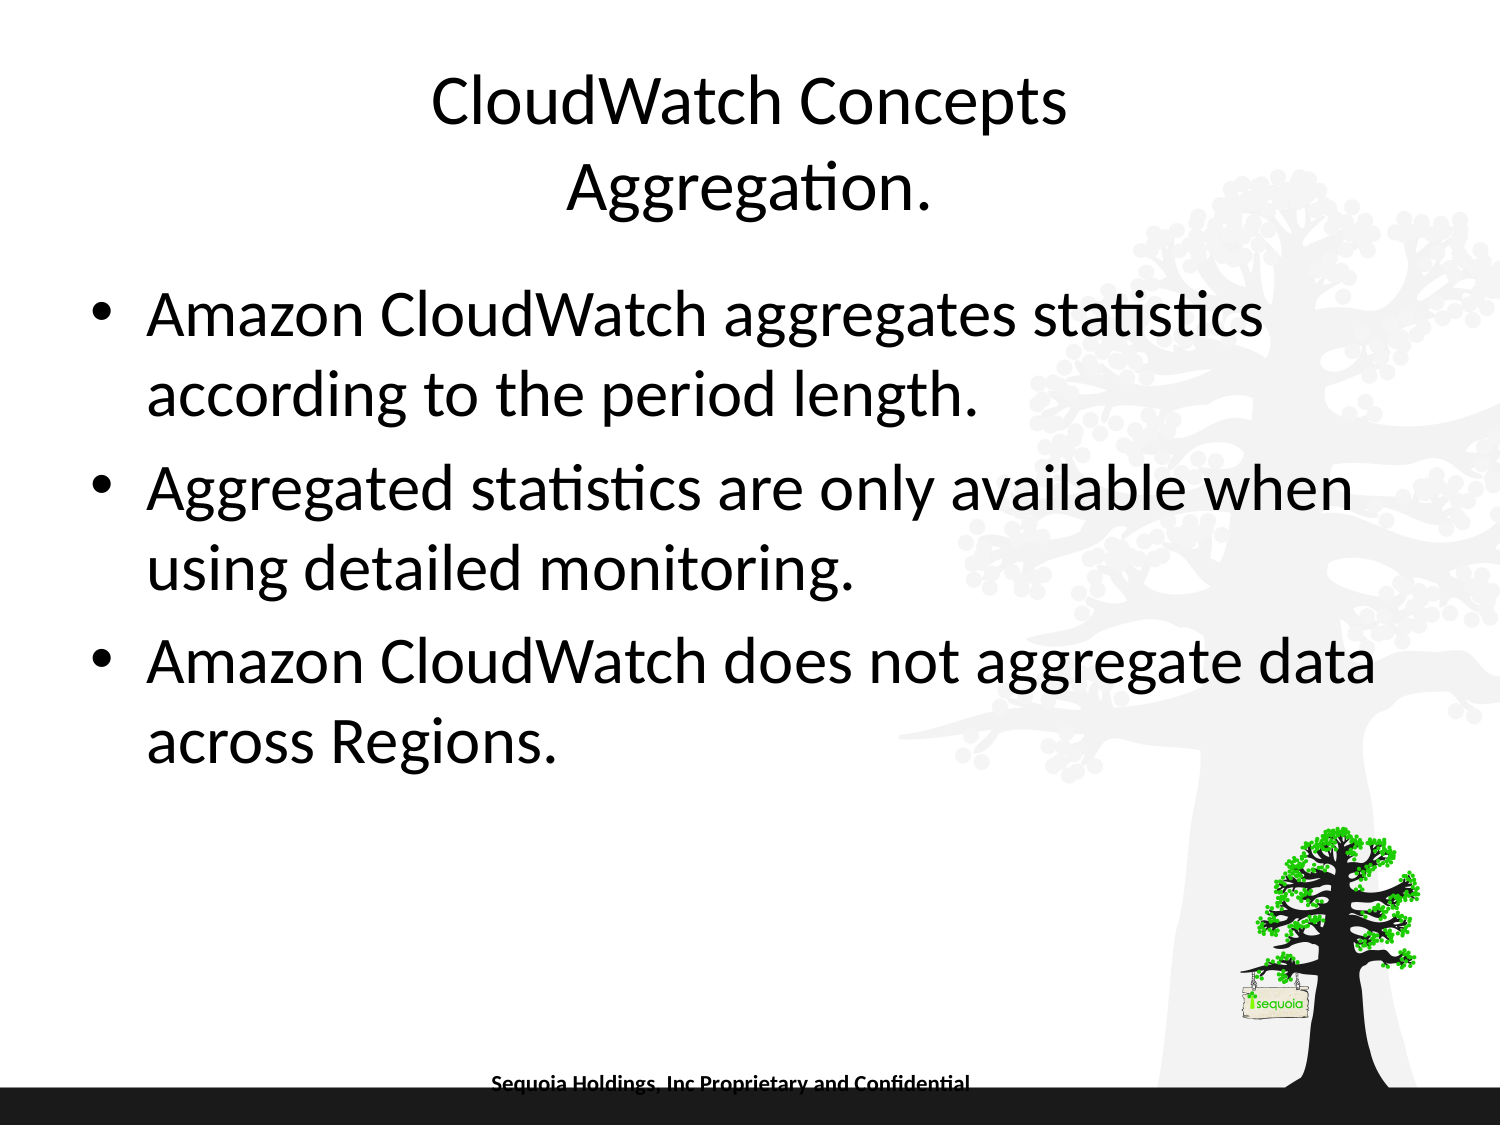

# CloudWatch Concepts Aggregation.
Amazon CloudWatch aggregates statistics according to the period length.
Aggregated statistics are only available when using detailed monitoring.
Amazon CloudWatch does not aggregate data across Regions.
Sequoia Holdings, Inc Proprietary and Confidential